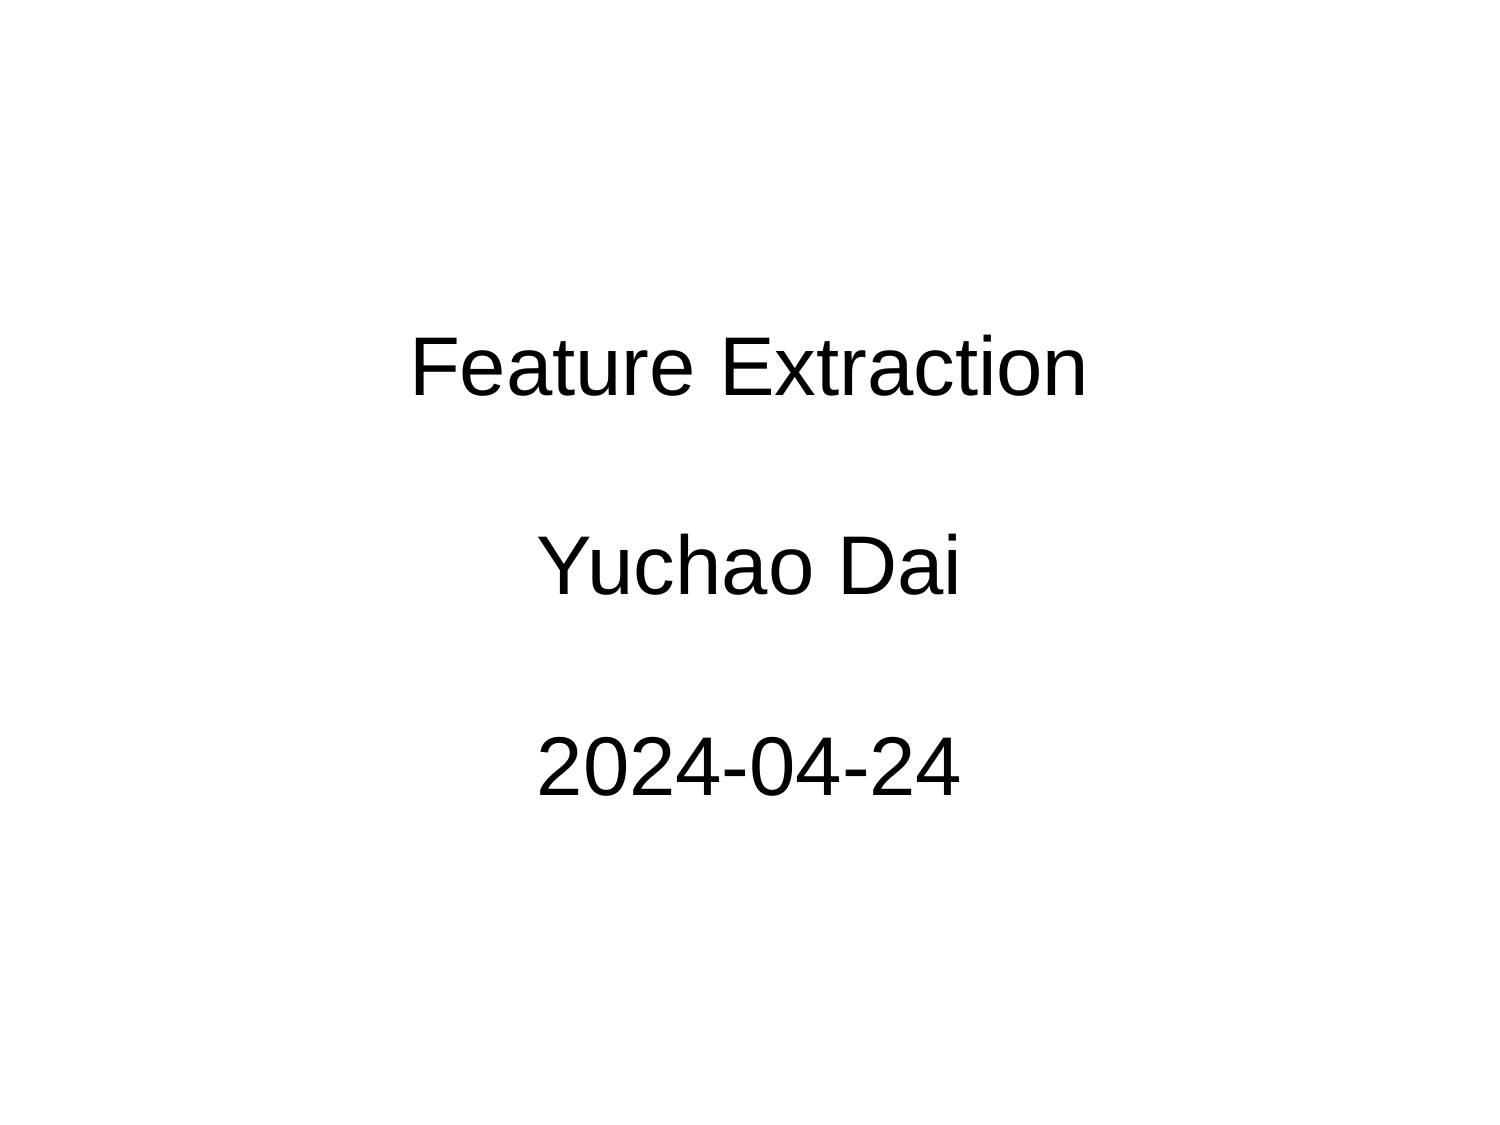

# Feature Extraction Yuchao Dai 2024-04-24
1